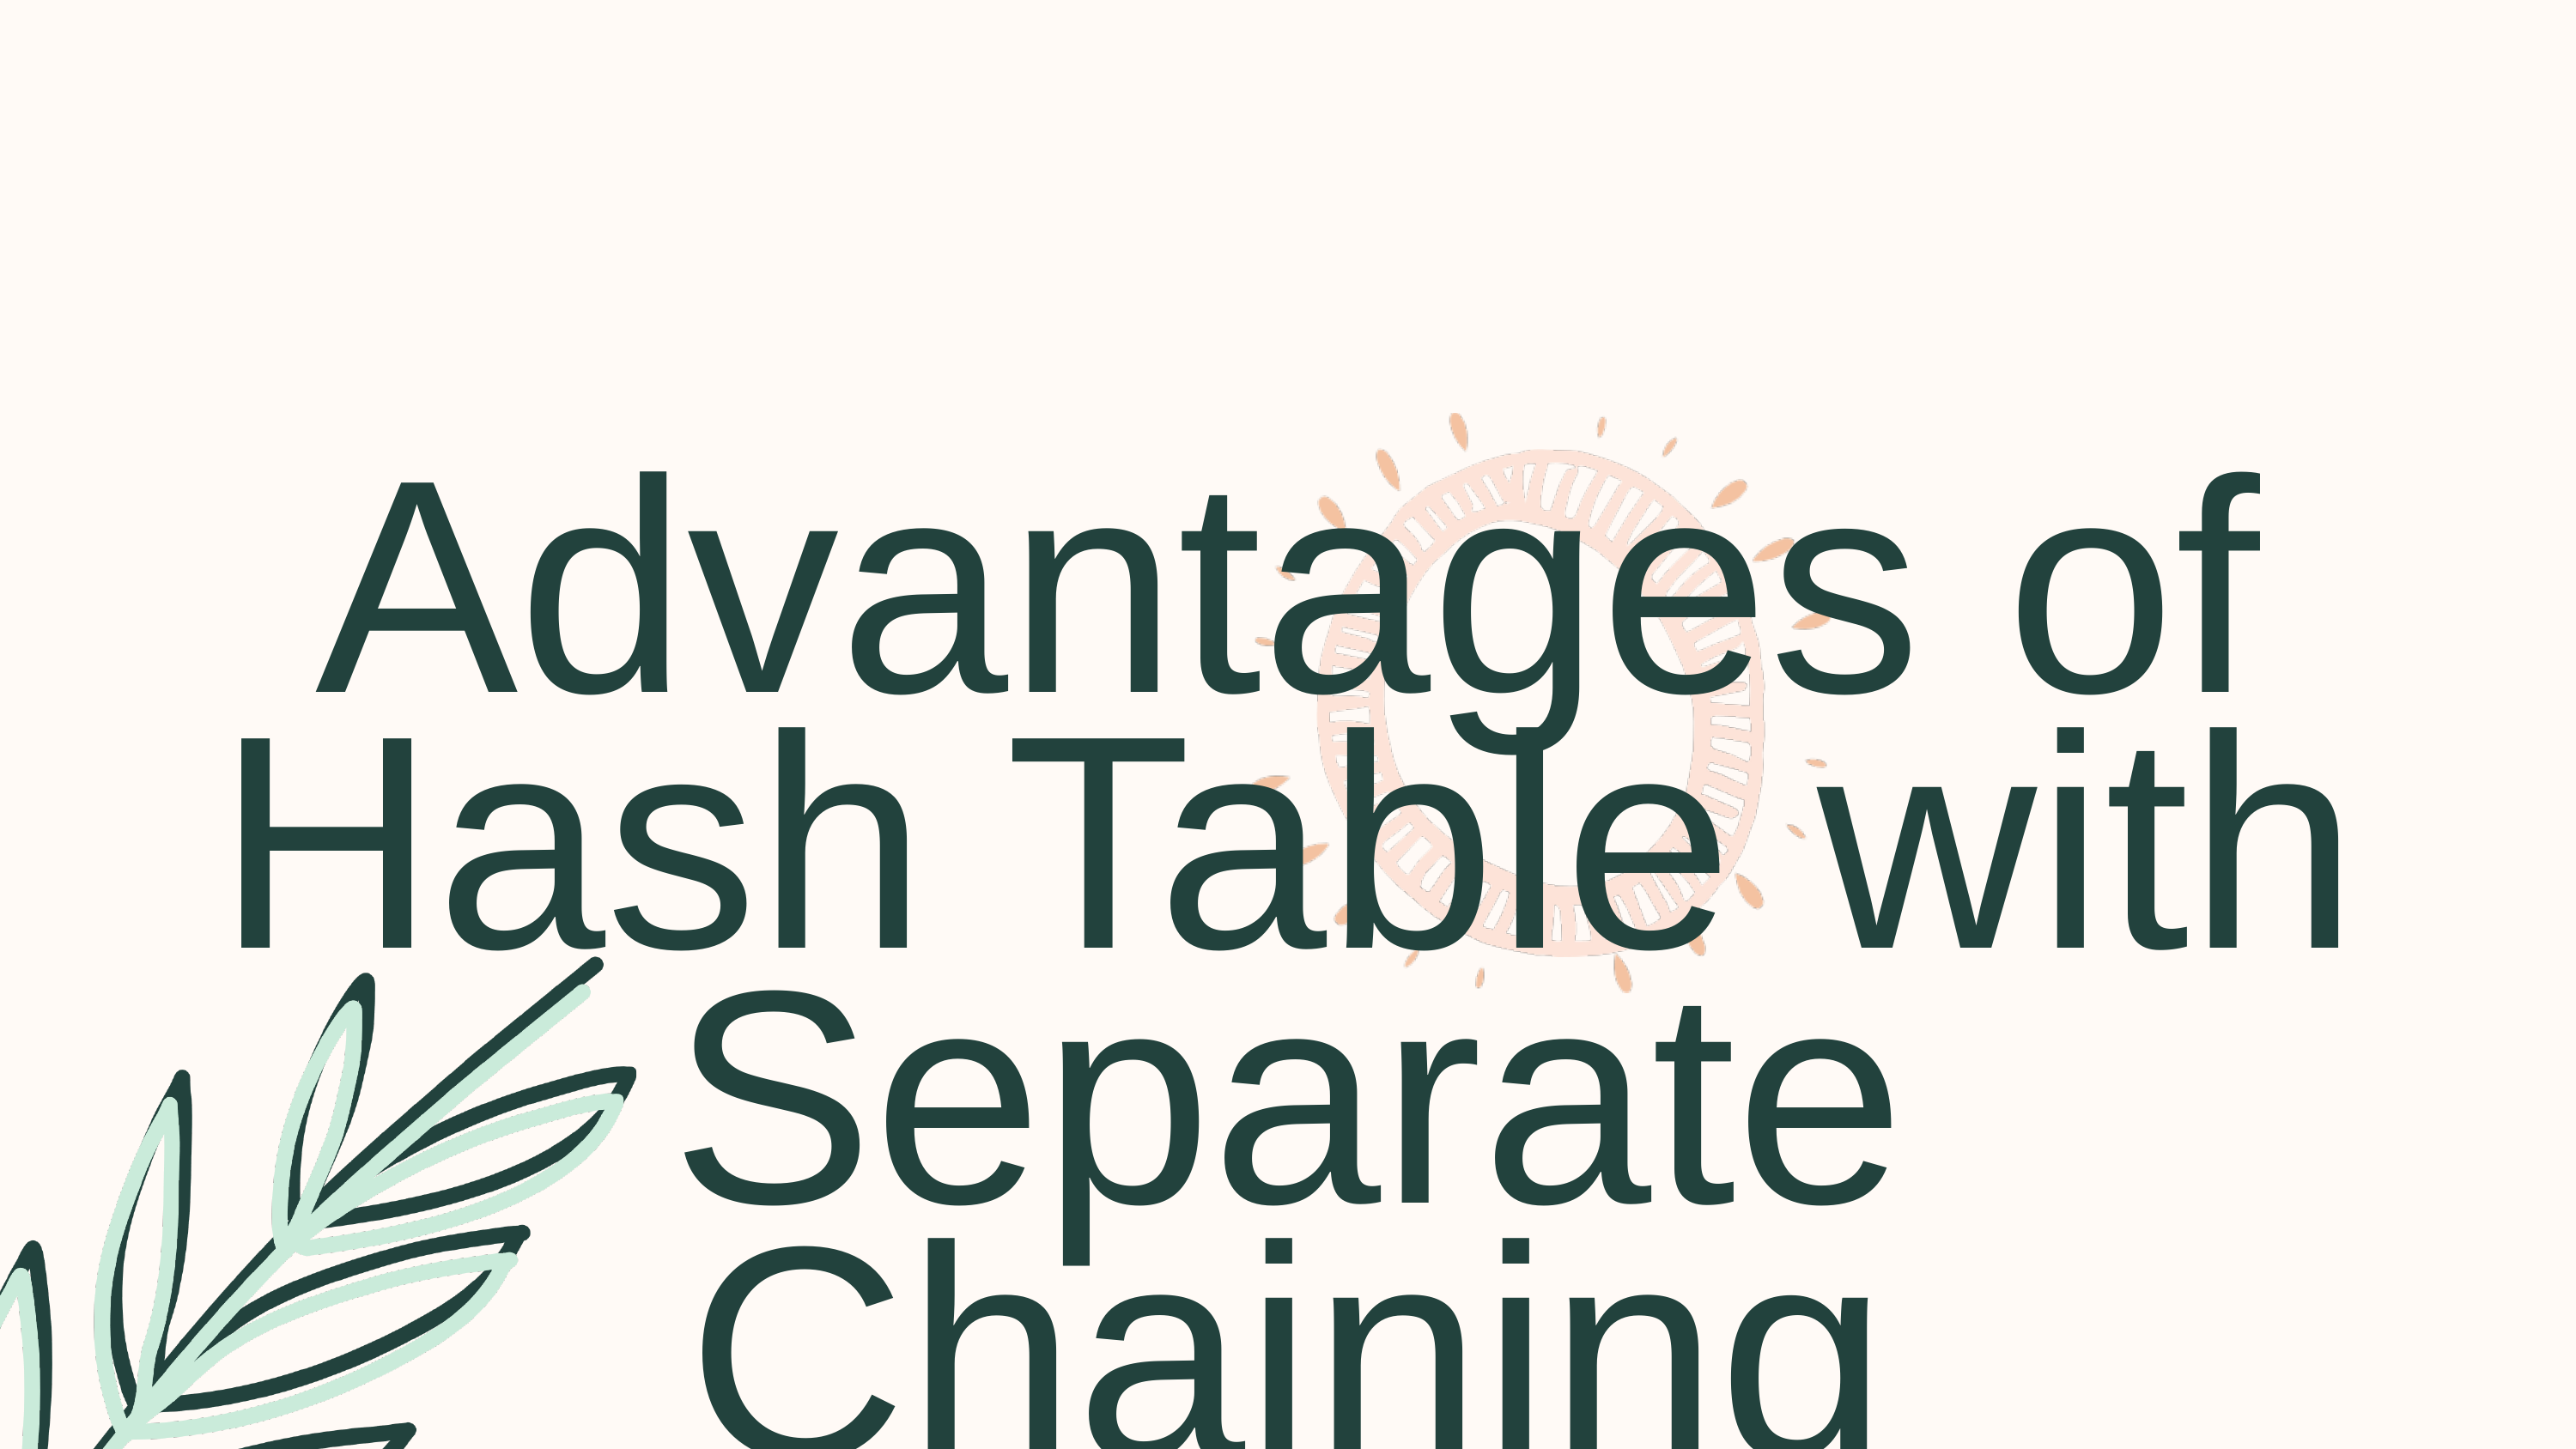

Advantages of Hash Table with Separate Chaining